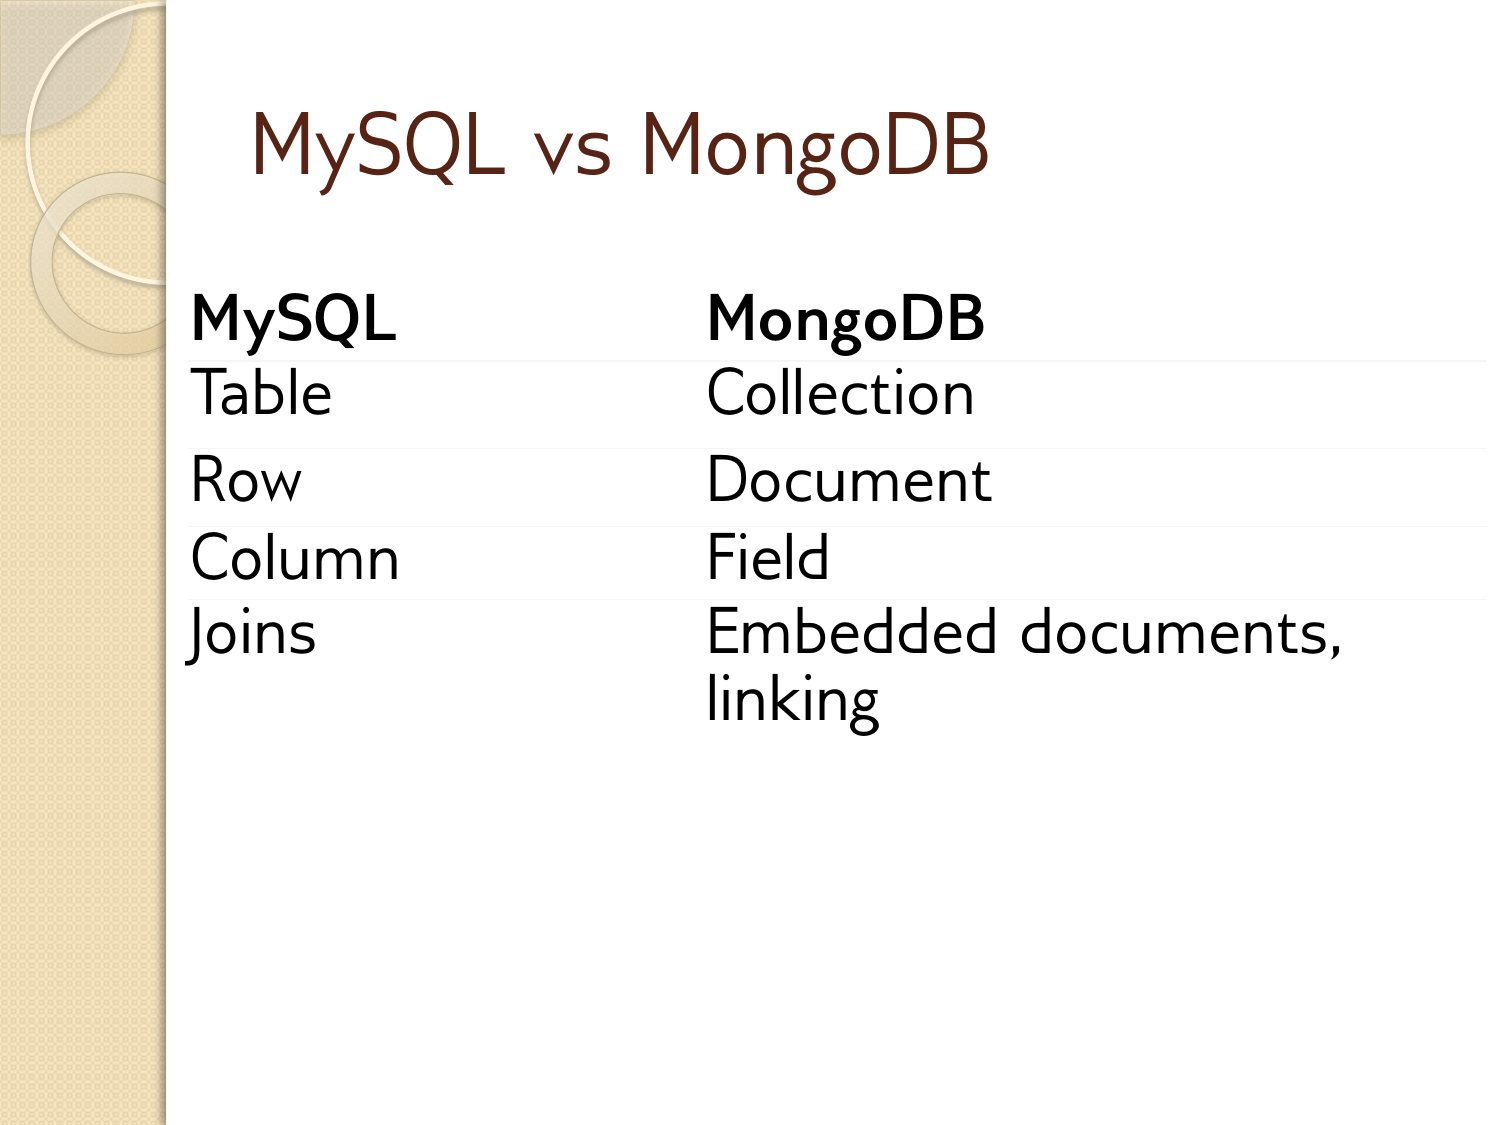

# MySQL vs MongoDB
| MySQL | MongoDB |
| --- | --- |
| Table | Collection |
| Row | Document |
| Column | Field |
| Joins | Embedded documents, linking |